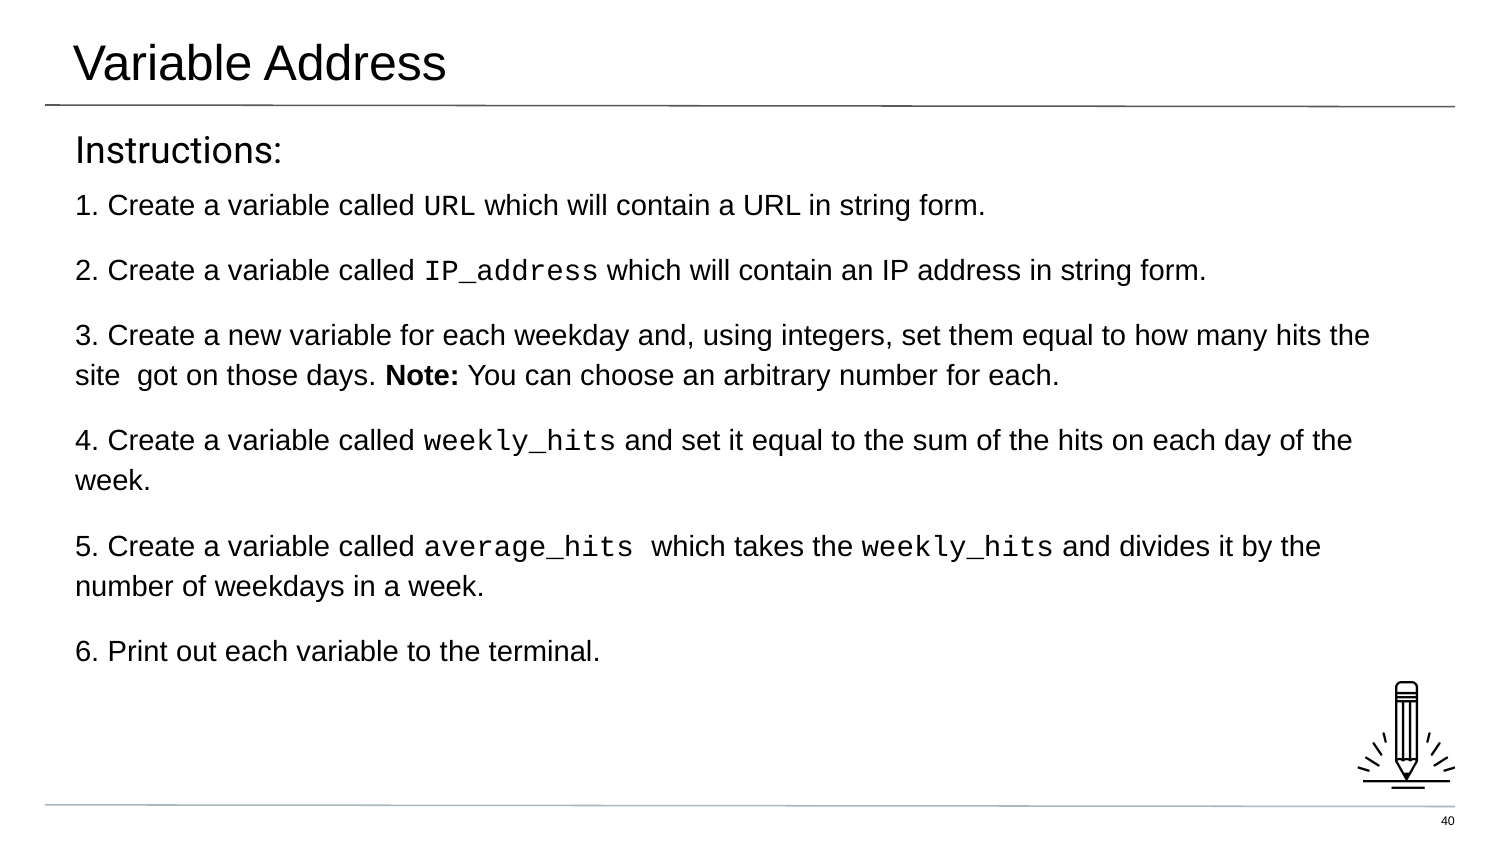

# Variable Address
Instructions:
1. Create a variable called URL which will contain a URL in string form.
2. Create a variable called IP_address which will contain an IP address in string form.
3. Create a new variable for each weekday and, using integers, set them equal to how many hits the site  got on those days. Note: You can choose an arbitrary number for each.
4. Create a variable called weekly_hits and set it equal to the sum of the hits on each day of the  week.
5. Create a variable called average_hits which takes the weekly_hits and divides it by the number of weekdays in a week.
6. Print out each variable to the terminal.

40